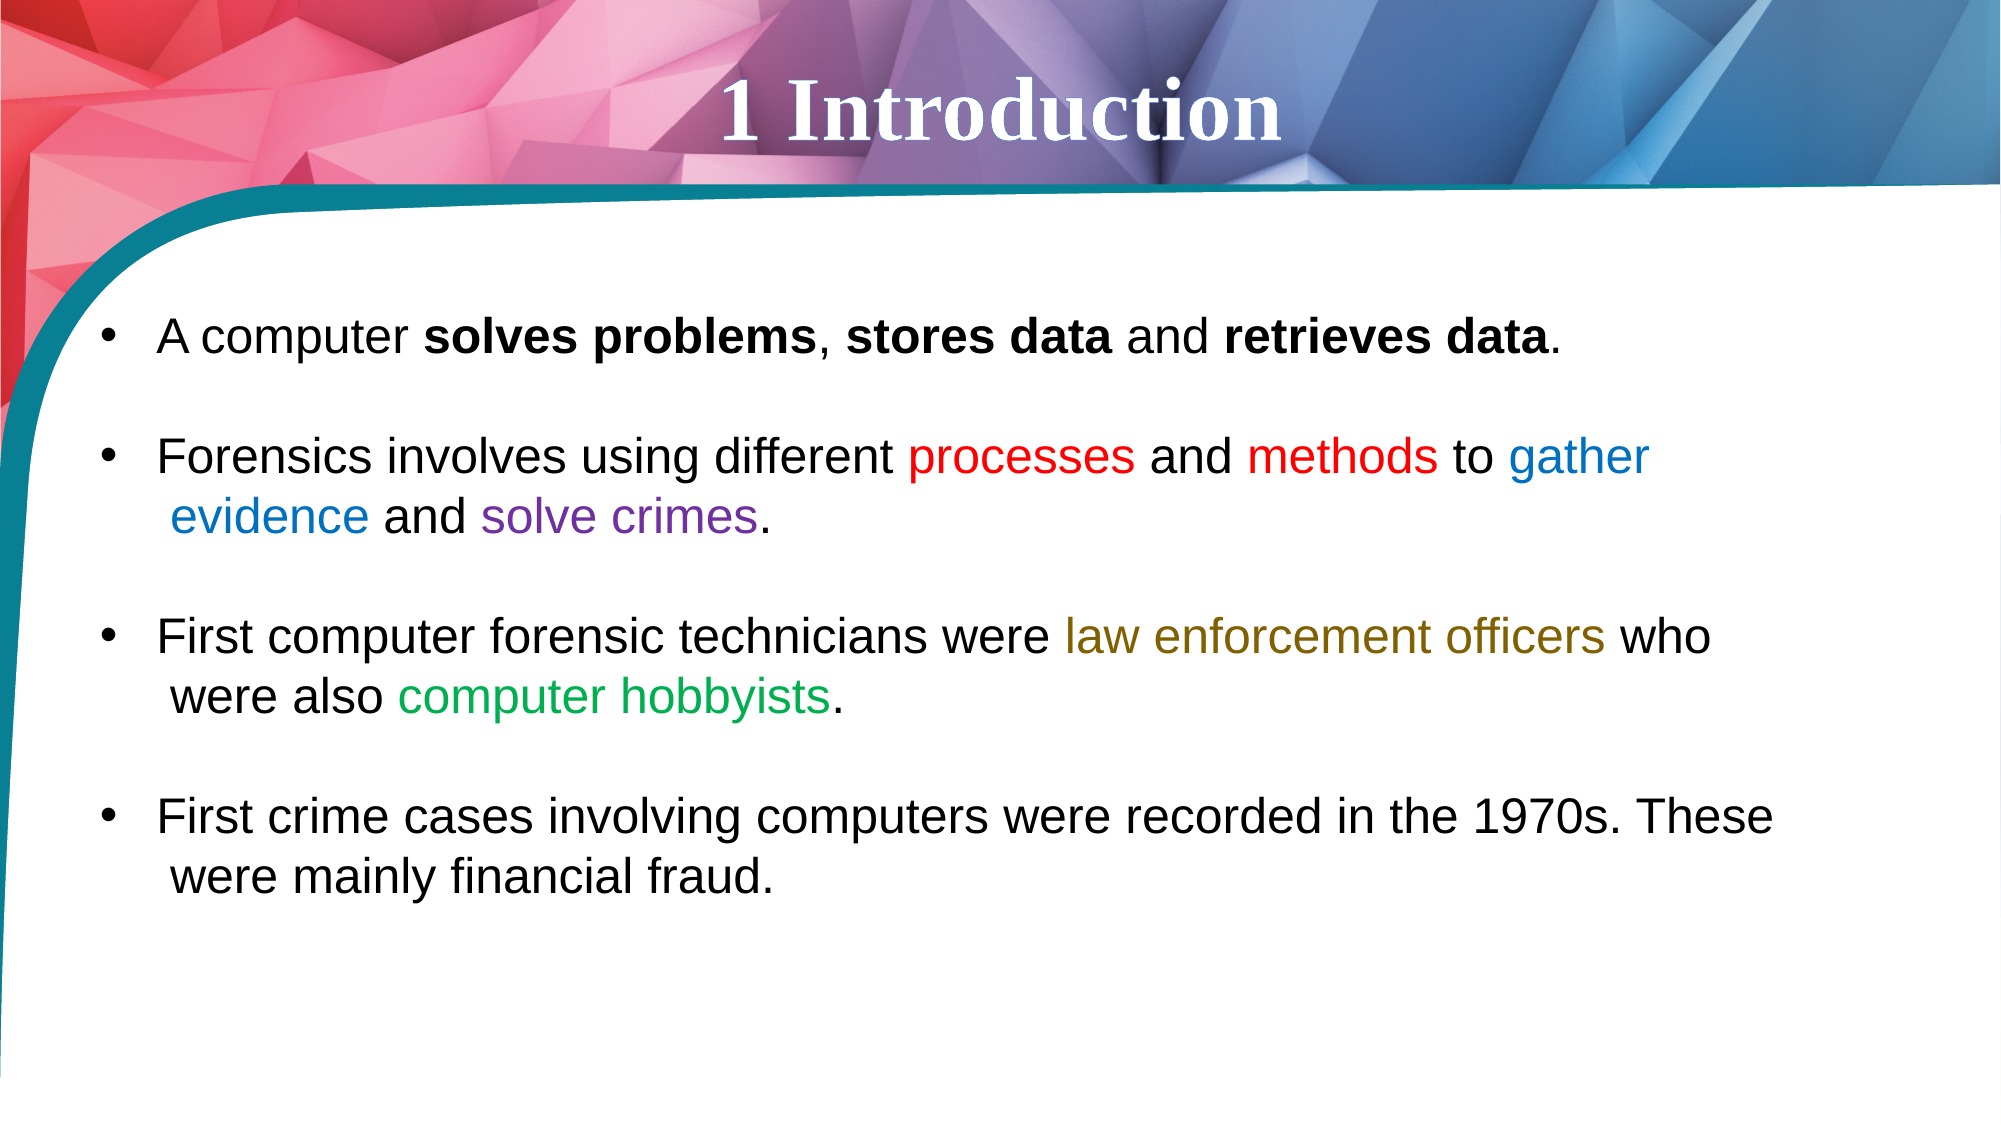

# 1 Introduction
A computer solves problems, stores data and retrieves data.

Forensics involves using different processes and methods to gather
     evidence and solve crimes.

First computer forensic technicians were law enforcement officers who
     were also computer hobbyists.

First crime cases involving computers were recorded in the 1970s. These
     were mainly financial fraud.
3